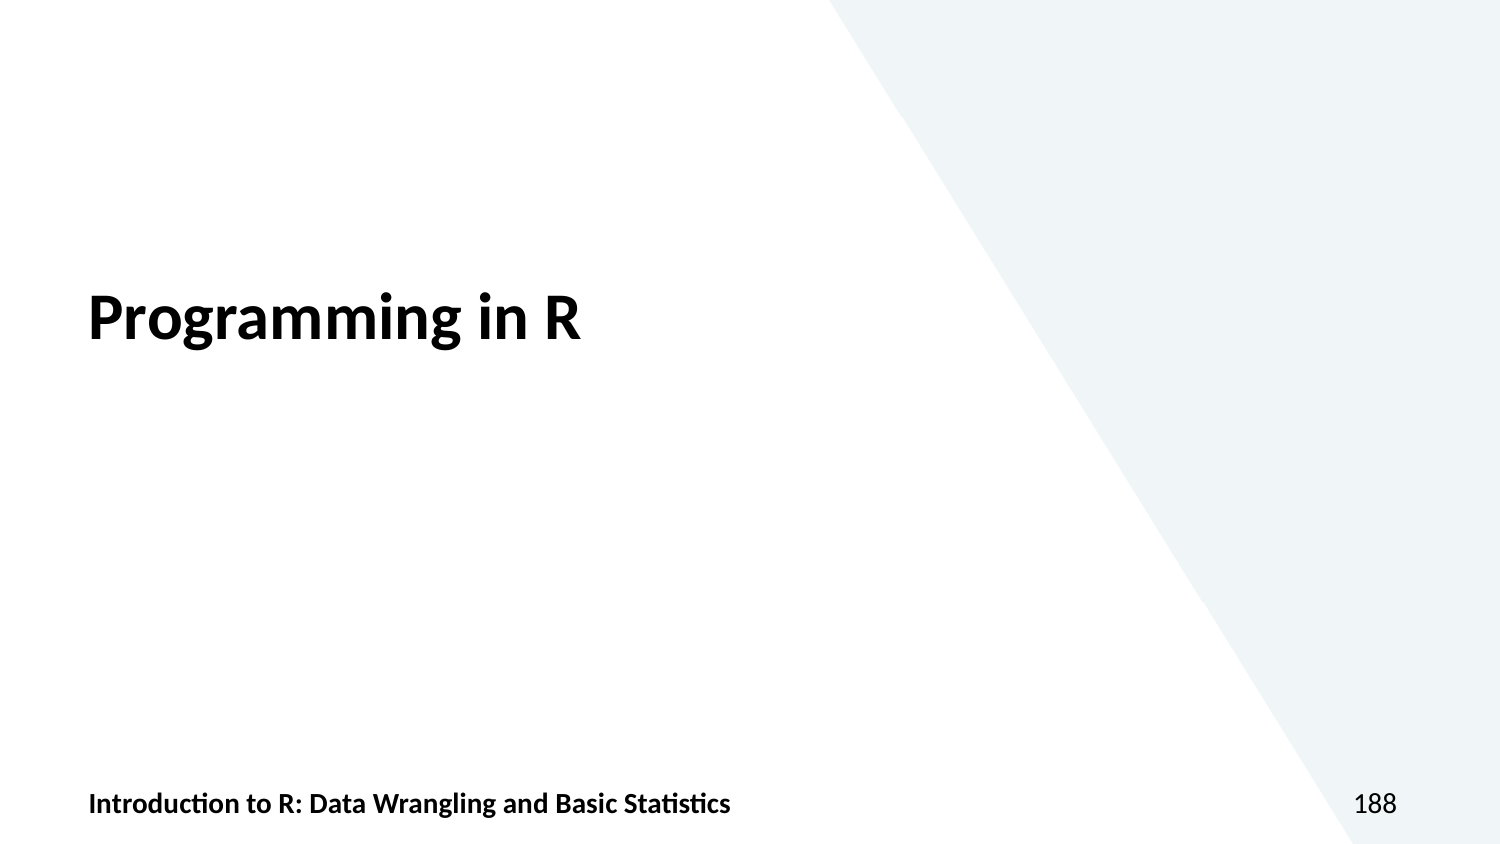

Programming in R
Introduction to R: Data Wrangling and Basic Statistics
188